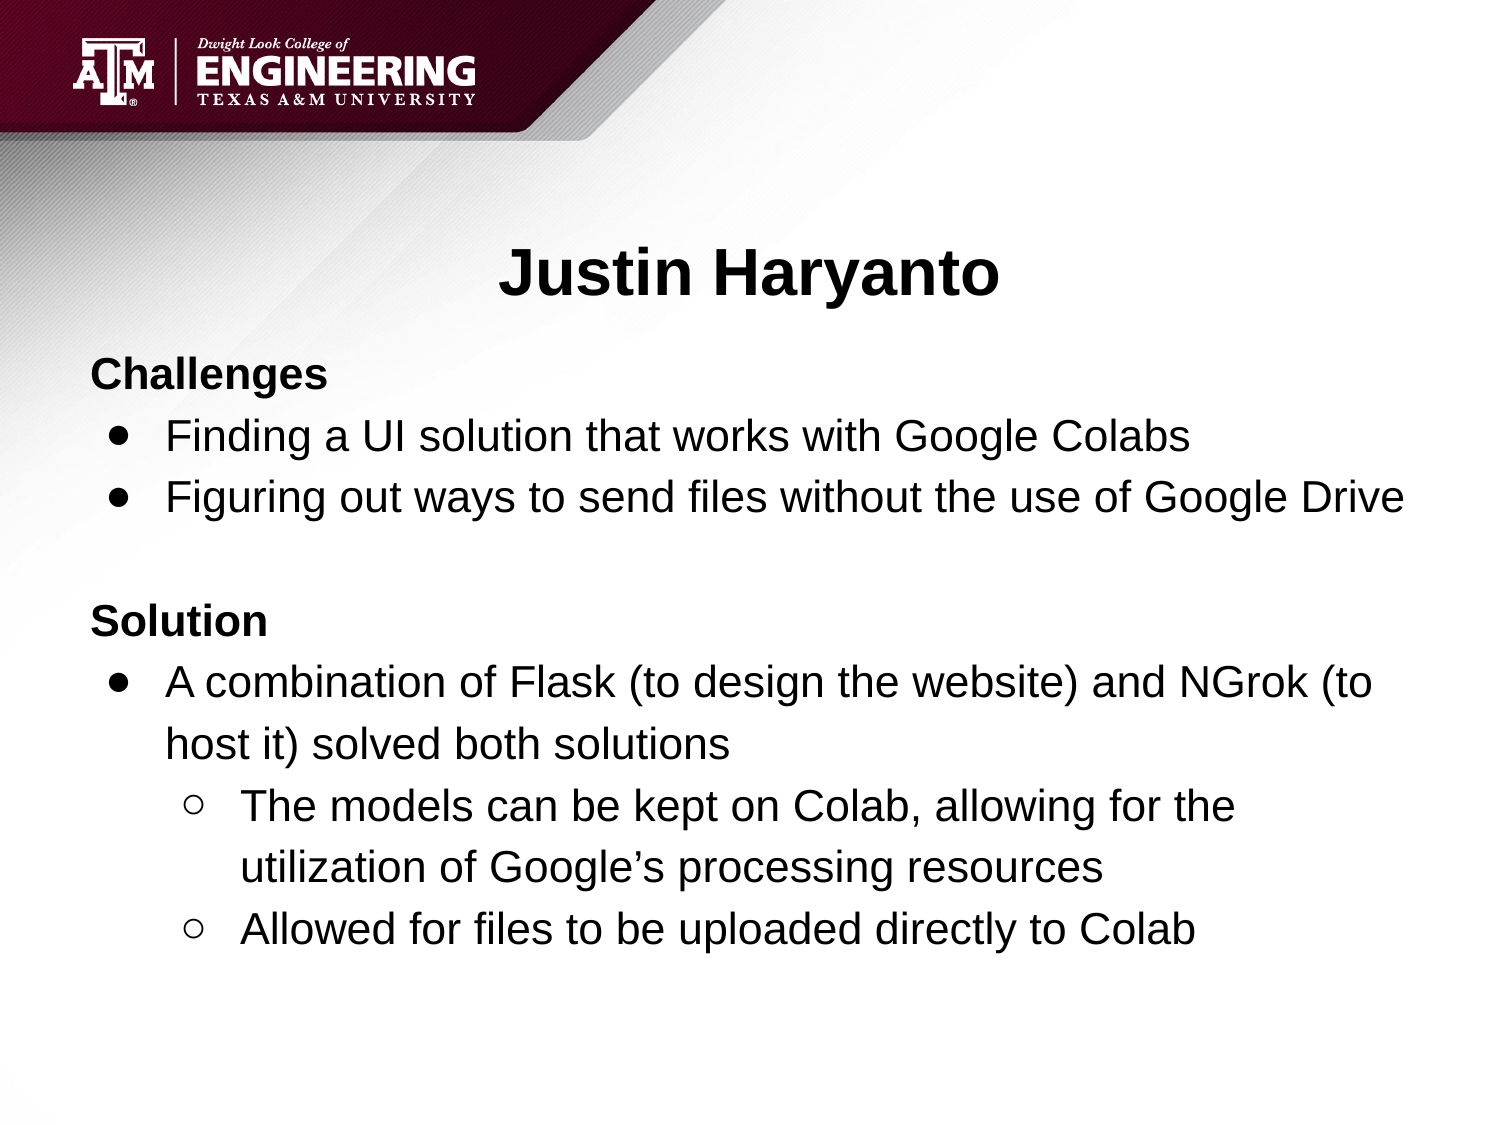

# Justin Haryanto
Challenges
Finding a UI solution that works with Google Colabs
Figuring out ways to send files without the use of Google Drive

Solution
A combination of Flask (to design the website) and NGrok (to host it) solved both solutions
The models can be kept on Colab, allowing for the utilization of Google’s processing resources
Allowed for files to be uploaded directly to Colab